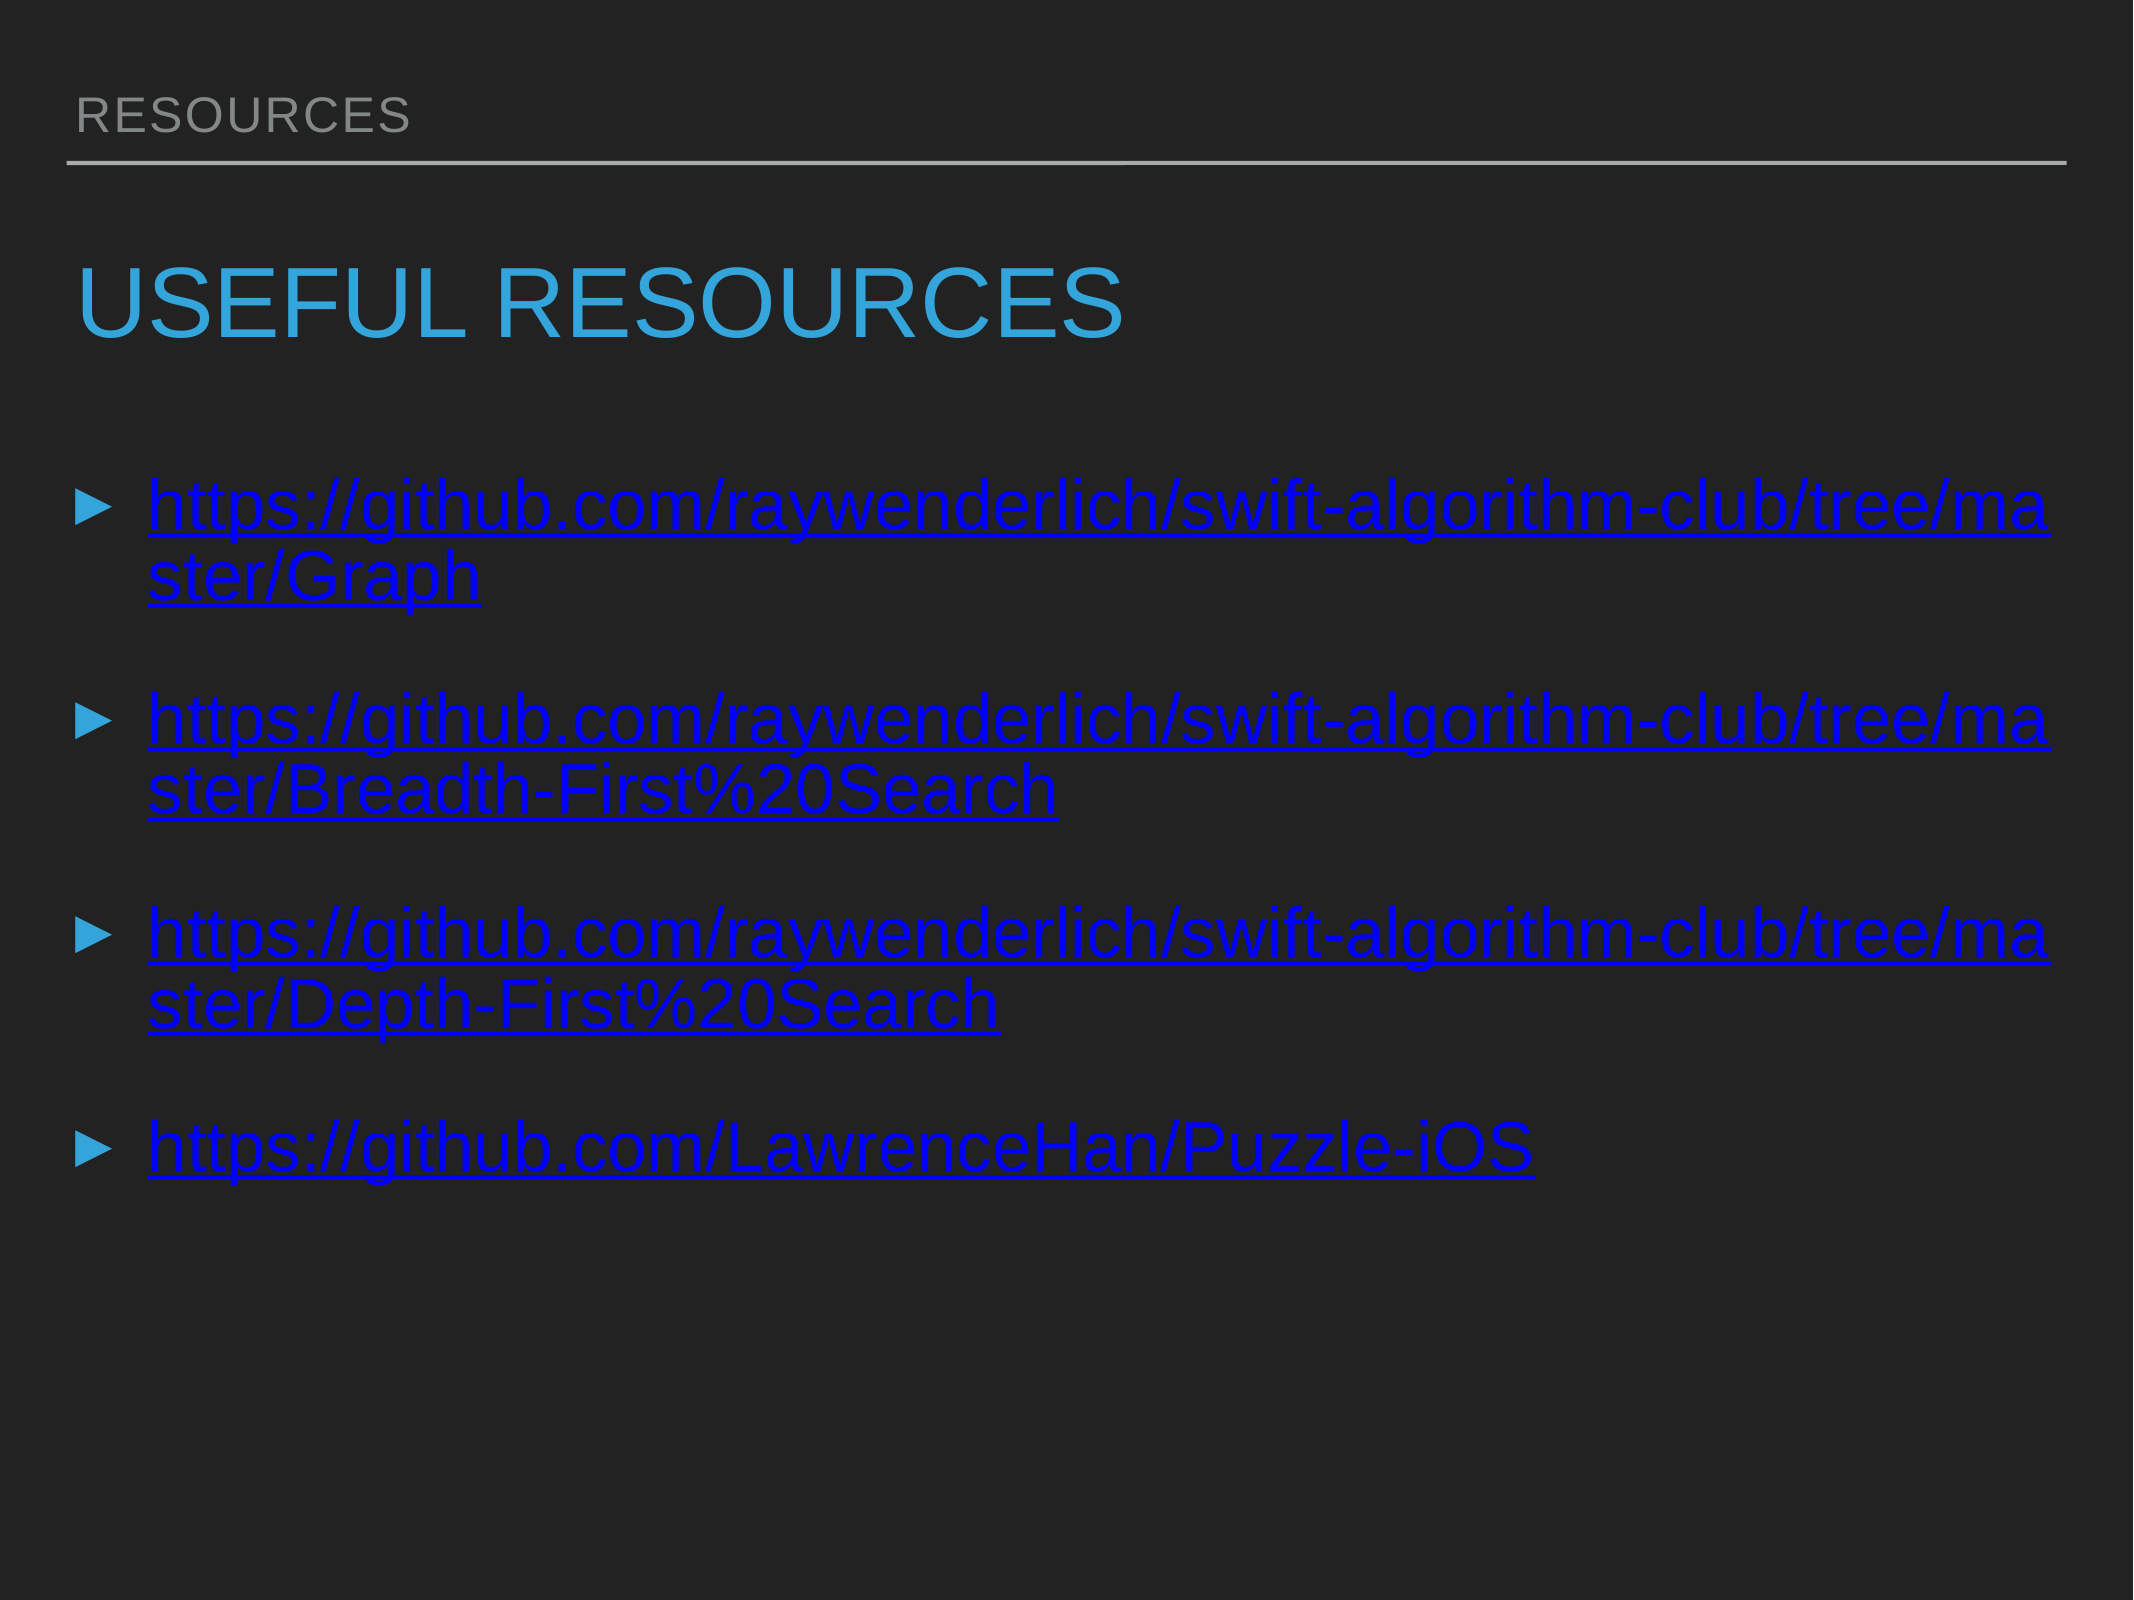

Resources
# useful resources
https://github.com/raywenderlich/swift-algorithm-club/tree/master/Graph
https://github.com/raywenderlich/swift-algorithm-club/tree/master/Breadth-First%20Search
https://github.com/raywenderlich/swift-algorithm-club/tree/master/Depth-First%20Search
https://github.com/LawrenceHan/Puzzle-iOS